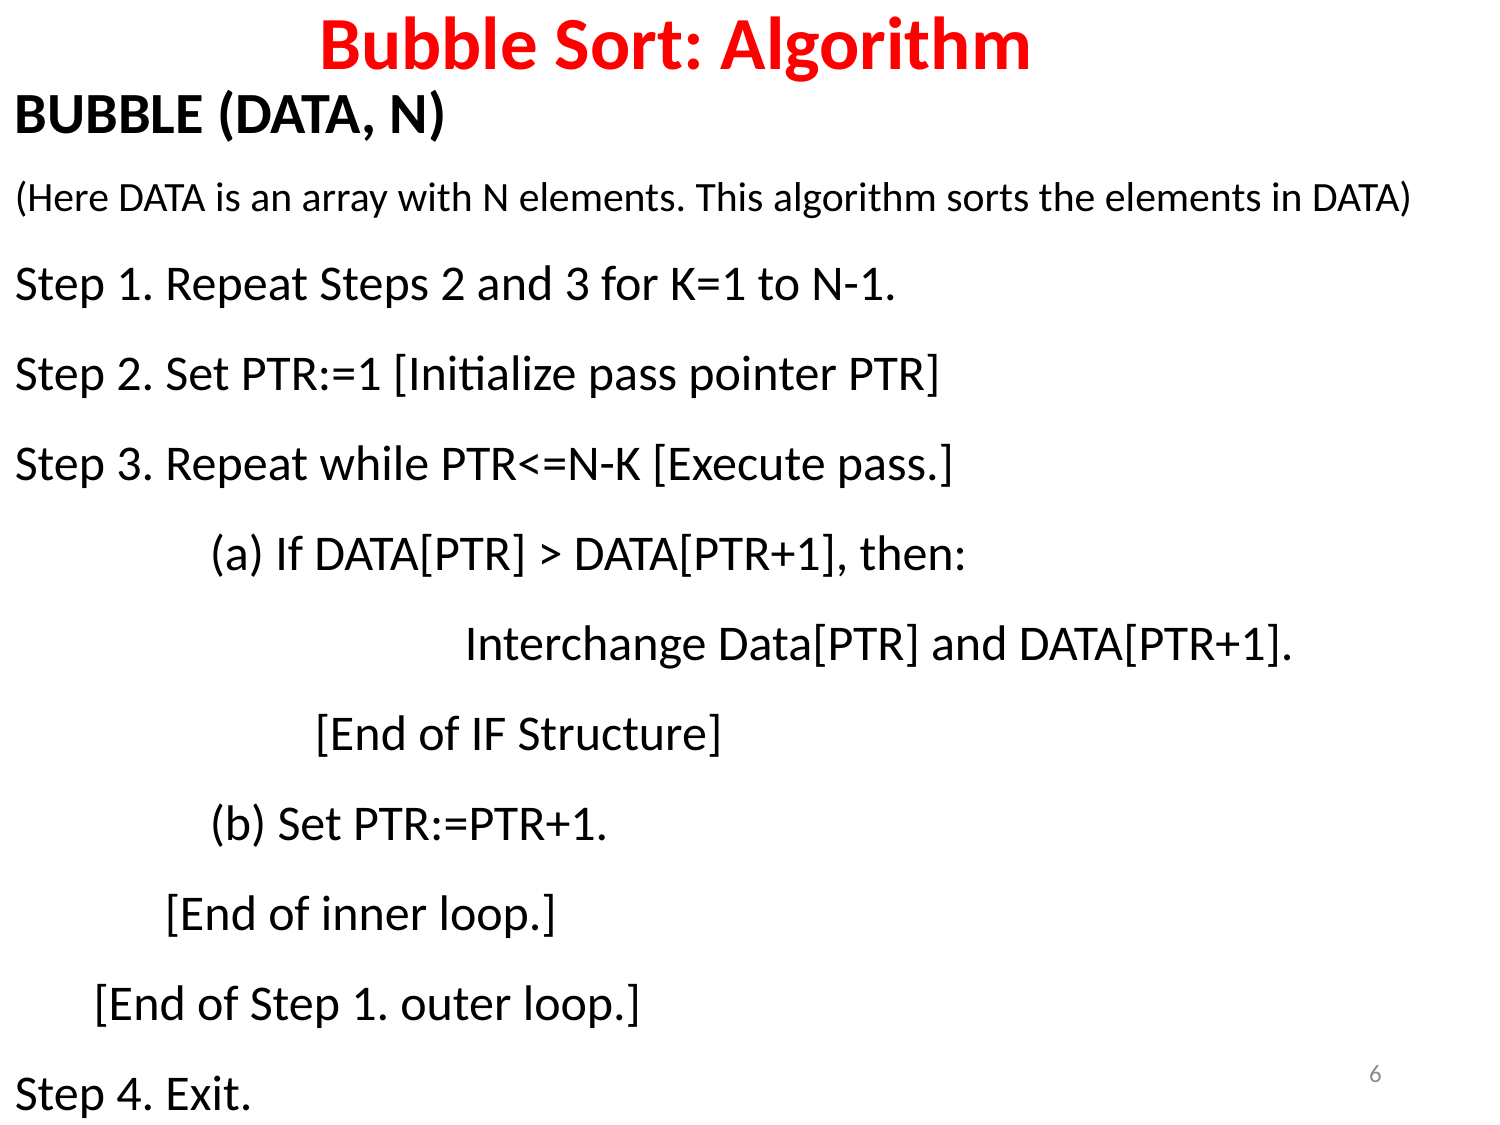

Bubble Sort: Algorithm
BUBBLE (DATA, N)
(Here DATA is an array with N elements. This algorithm sorts the elements in DATA)
Step 1. Repeat Steps 2 and 3 for K=1 to N-1.
Step 2. Set PTR:=1 [Initialize pass pointer PTR]
Step 3. Repeat while PTR<=N-K [Execute pass.]
	    (a) If DATA[PTR] > DATA[PTR+1], then:
			Interchange Data[PTR] and DATA[PTR+1].
		[End of IF Structure]
	    (b) Set PTR:=PTR+1.
	[End of inner loop.]
       [End of Step 1. outer loop.]
Step 4. Exit.
6